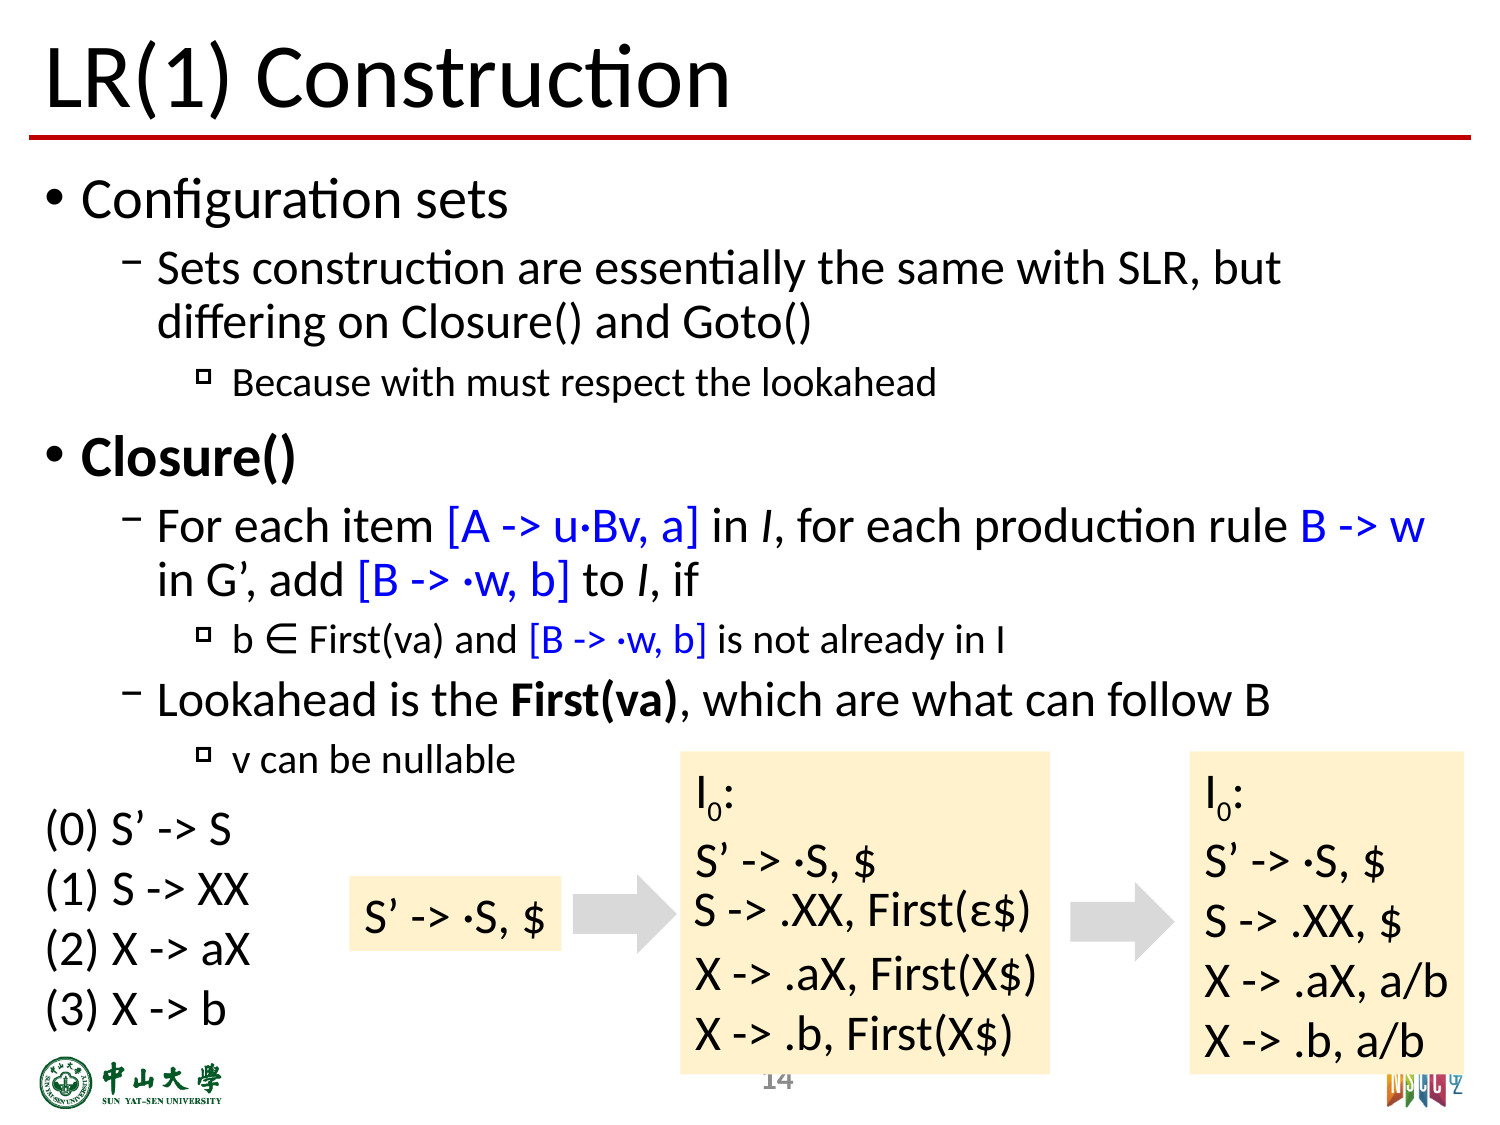

# LR(1) Construction
Configuration sets
Sets construction are essentially the same with SLR, but differing on Closure() and Goto()
Because with must respect the lookahead
Closure()
For each item [A -> u·Bv, a] in I, for each production rule B -> w in G’, add [B -> ·w, b] to I, if
b ∈ First(va) and [B -> ·w, b] is not already in I
Lookahead is the First(va), which are what can follow B
v can be nullable
I0:
S’ -> ·S, $

I0:
S’ -> ·S, $
S -> .XX, $
X -> .aX, a/b
X -> .b, a/b

(0) S’ -> S
 S -> XX
 X -> aX
 X -> b
S -> .XX, First(ε$)
S’ -> ·S, $
X -> .aX, First(X$)
X -> .b, First(X$)
14